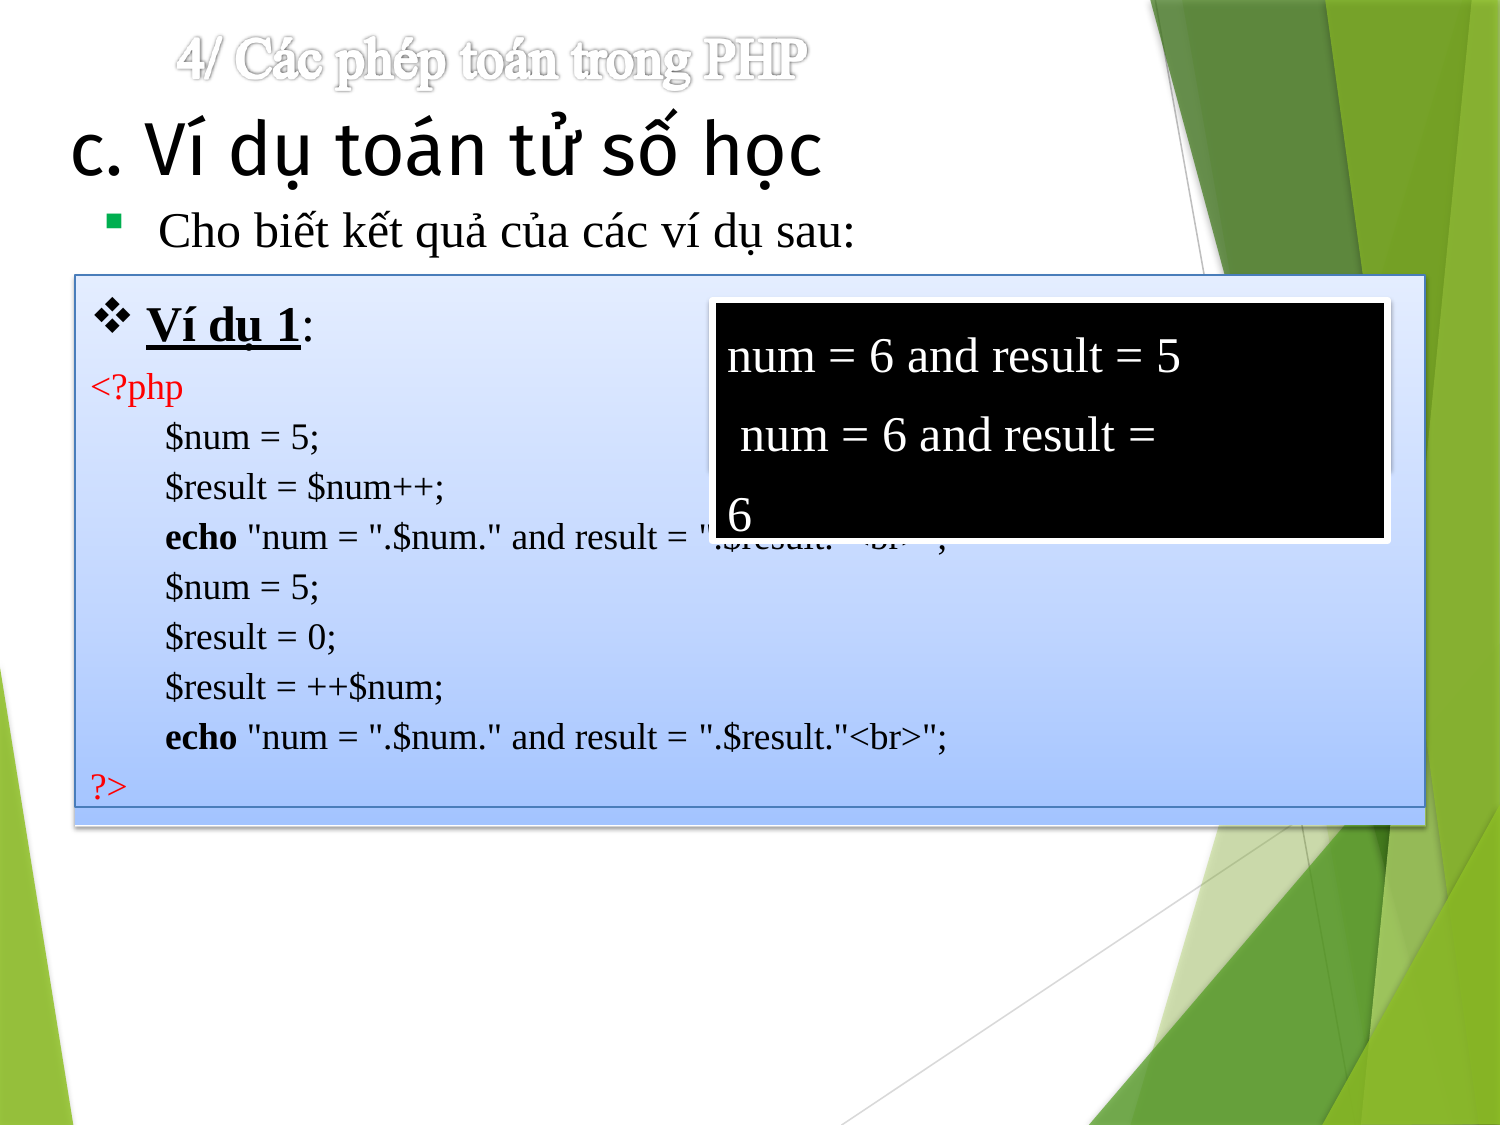

# c. Ví dụ toán tử số học
Cho biết kết quả của các ví dụ sau:

Ví dụ 1:
<?php
$num = 5;
$result = $num++;
echo "num = ".$num." and result = ".$result."<br>";
$num = 5;
$result = 0;
$result = ++$num;
echo "num = ".$num." and result = ".$result."<br>";
?>

num = 6 and result = 5  num = 6 and result = 6